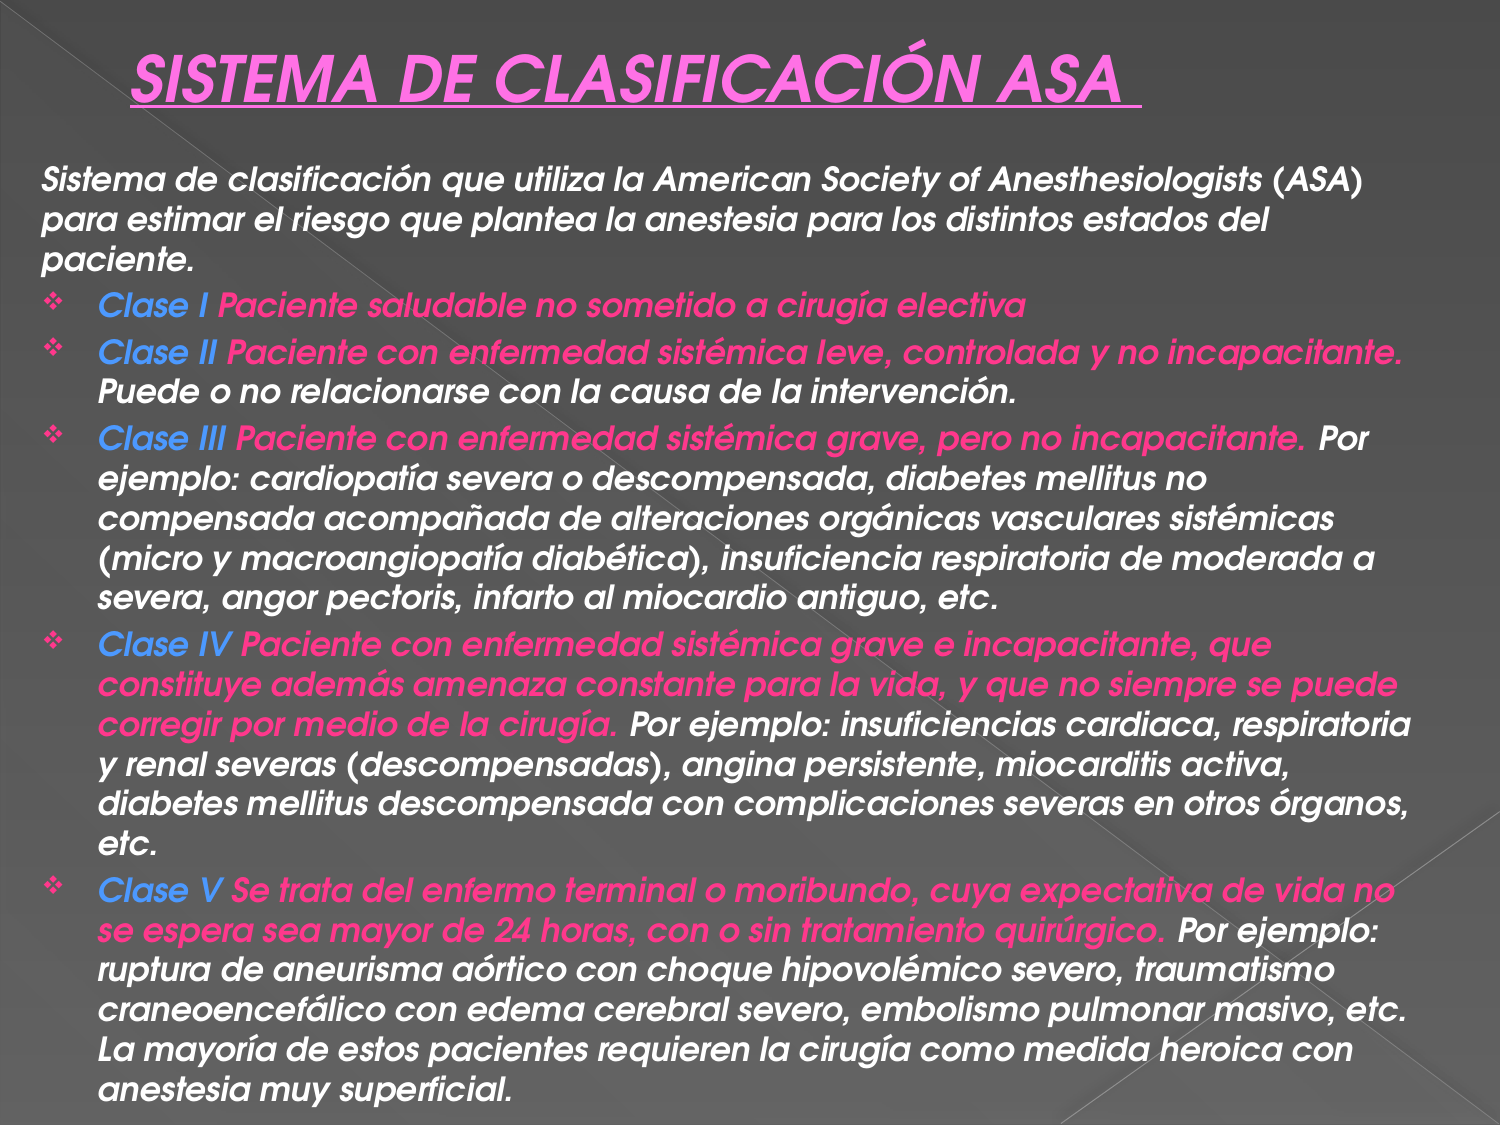

SISTEMA DE CLASIFICACIÓN ASA

Sistema de clasificación que utiliza la American Society of Anesthesiologists (ASA) para estimar el riesgo que plantea la anestesia para los distintos estados del paciente.
Clase I Paciente saludable no sometido a cirugía electiva
Clase II Paciente con enfermedad sistémica leve, controlada y no incapacitante. Puede o no relacionarse con la causa de la intervención.
Clase III Paciente con enfermedad sistémica grave, pero no incapacitante. Por ejemplo: cardiopatía severa o descompensada, diabetes mellitus no compensada acompañada de alteraciones orgánicas vasculares sistémicas (micro y macroangiopatía diabética), insuficiencia respiratoria de moderada a severa, angor pectoris, infarto al miocardio antiguo, etc.
Clase IV Paciente con enfermedad sistémica grave e incapacitante, que constituye además amenaza constante para la vida, y que no siempre se puede corregir por medio de la cirugía. Por ejemplo: insuficiencias cardiaca, respiratoria y renal severas (descompensadas), angina persistente, miocarditis activa, diabetes mellitus descompensada con complicaciones severas en otros órganos, etc.
Clase V Se trata del enfermo terminal o moribundo, cuya expectativa de vida no se espera sea mayor de 24 horas, con o sin tratamiento quirúrgico. Por ejemplo: ruptura de aneurisma aórtico con choque hipovolémico severo, traumatismo craneoencefálico con edema cerebral severo, embolismo pulmonar masivo, etc. La mayoría de estos pacientes requieren la cirugía como medida heroica con anestesia muy superficial.